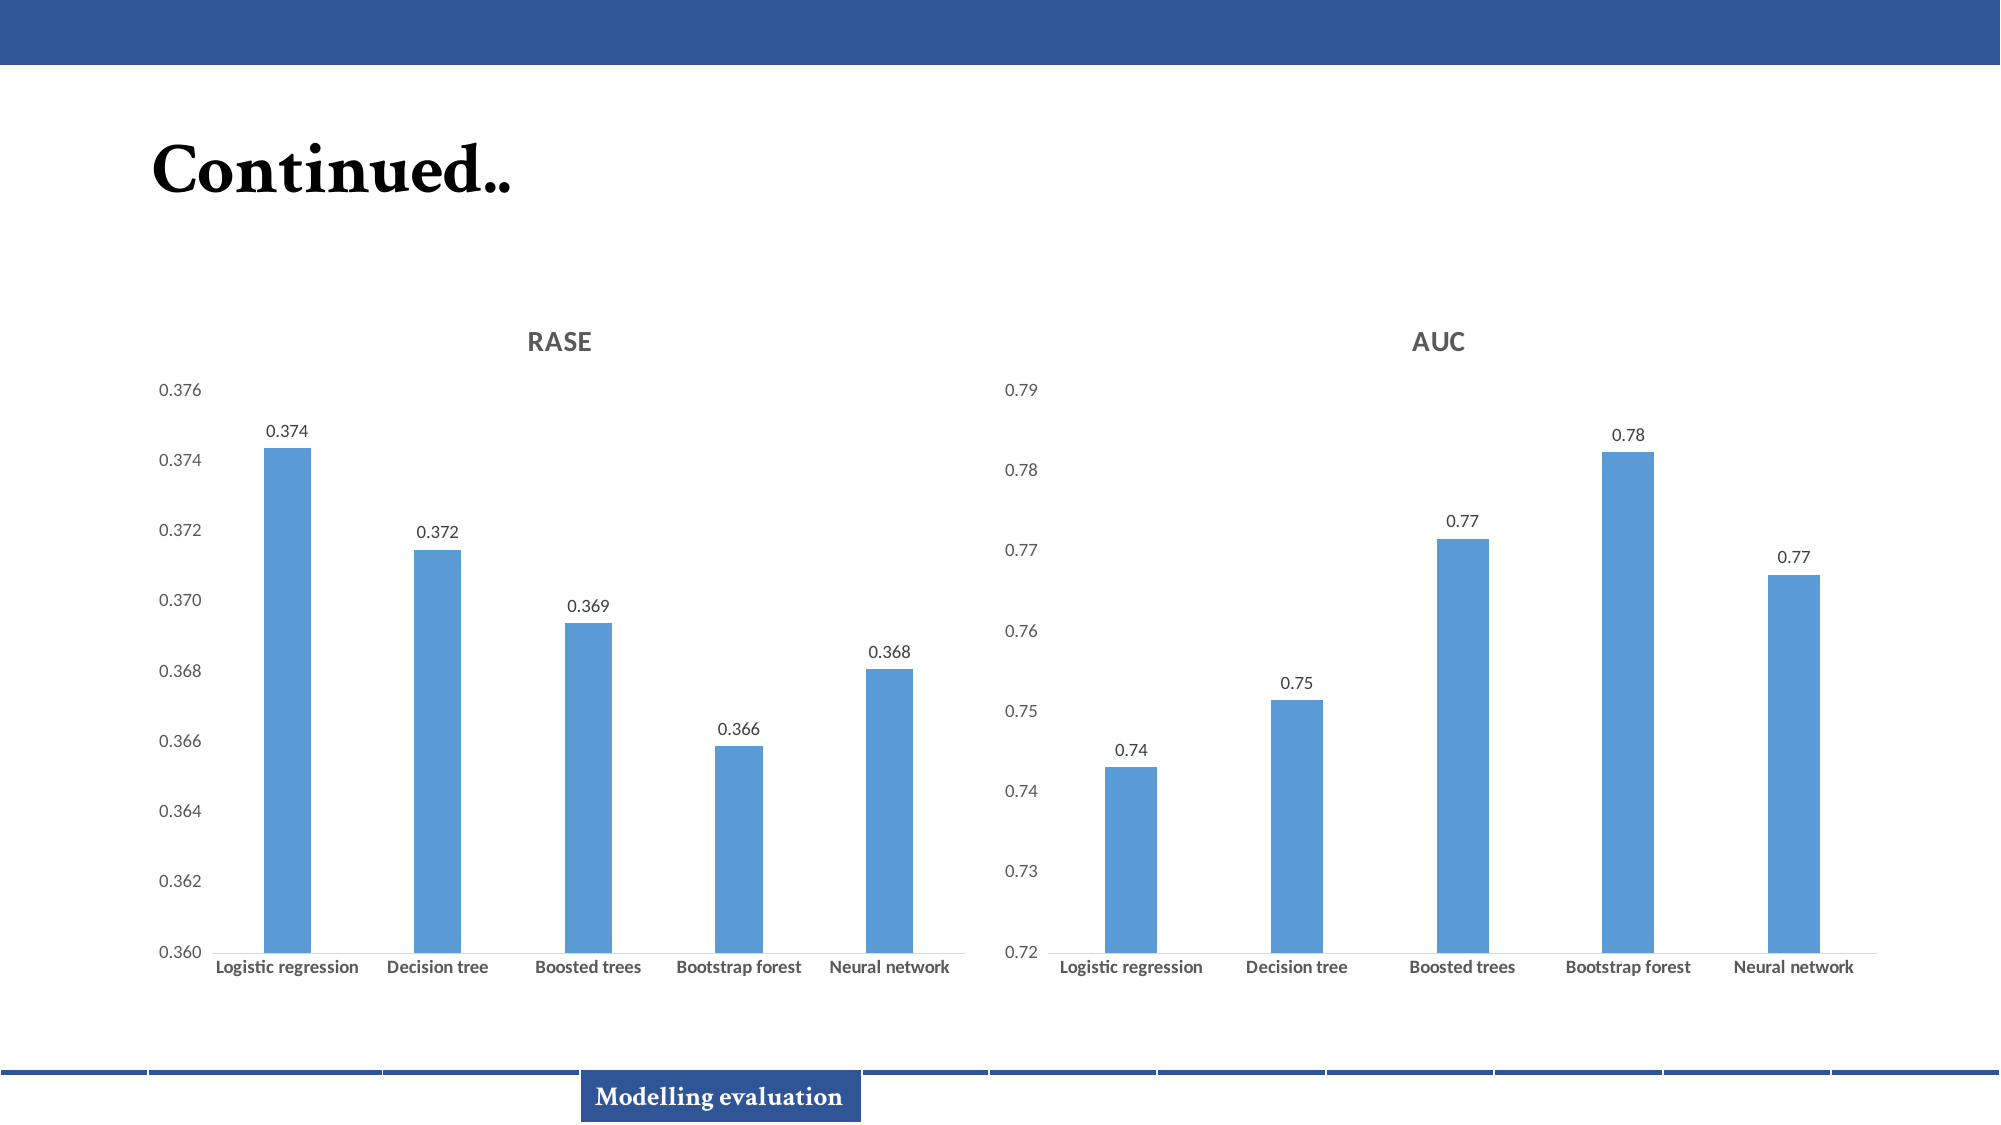

# Continued..

### Chart:

| Category | RASE |
|---|---|
| Logistic regression | 0.3744 |
| Decision tree | 0.3715 |
| Boosted trees | 0.3694 |
| Bootstrap forest | 0.3659 |
| Neural network | 0.3681 |

### Chart:

| Category | AUC |
|---|---|
| Logistic regression | 0.7432 |
| Decision tree | 0.7516 |
| Boosted trees | 0.7717 |
| Bootstrap forest | 0.7825 |
| Neural network | 0.7672 |
| Overview | Data Information | Preprocessing | Modelling evaluation | Sources | Appendix 1 | Appendix 2 | Appendix 3 | Appendix 4 | Appendix 5 | Appendix 6 |
| --- | --- | --- | --- | --- | --- | --- | --- | --- | --- | --- |